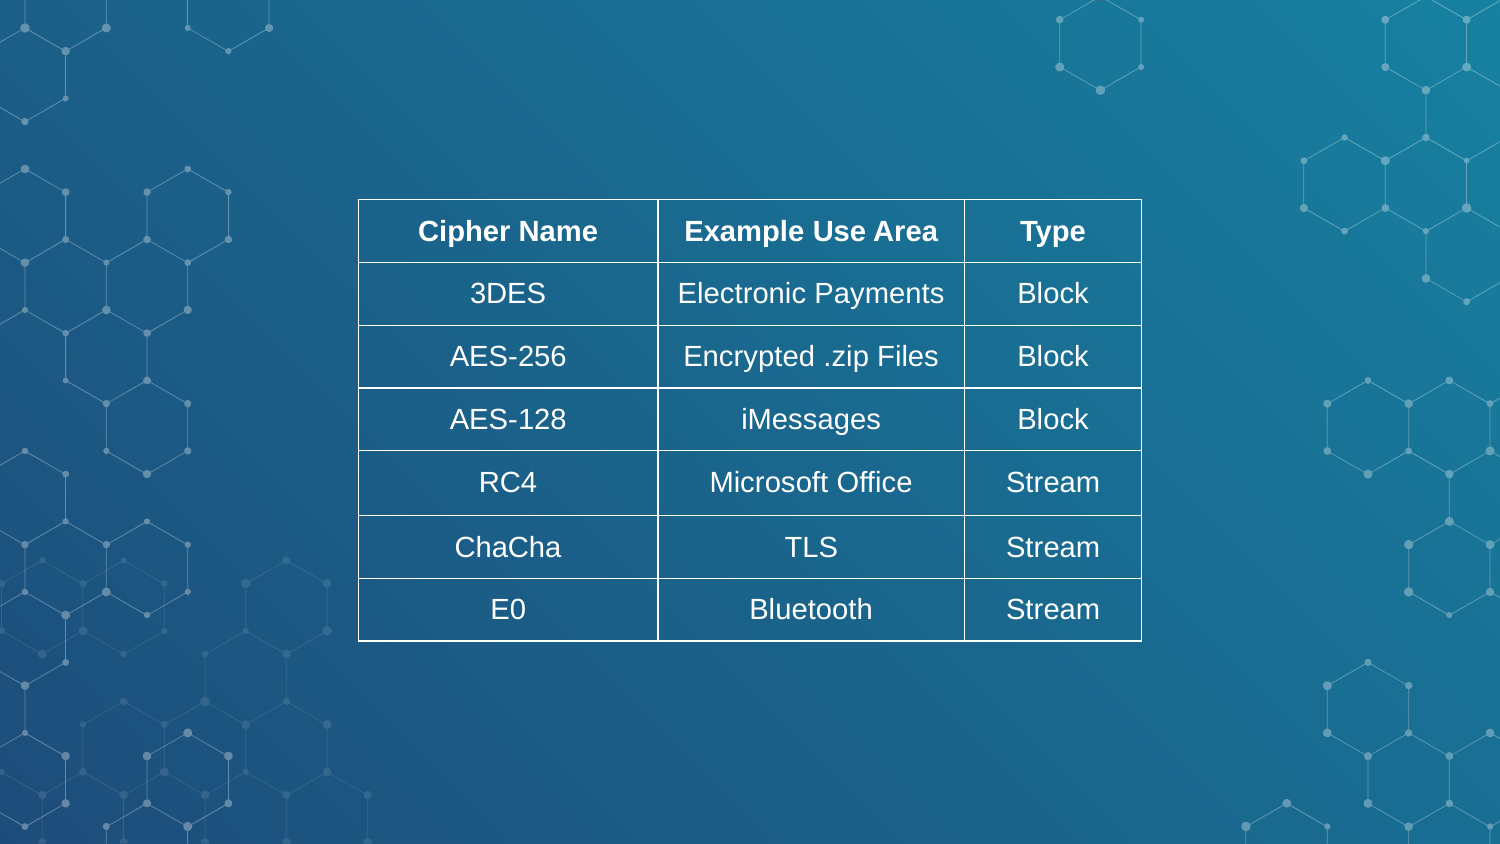

| Cipher Name | Example Use Area | Type |
| --- | --- | --- |
| 3DES | Electronic Payments | Block |
| AES-256 | Encrypted .zip Files | Block |
| AES-128 | iMessages | Block |
| RC4 | Microsoft Office | Stream |
| ChaCha | TLS | Stream |
| E0 | Bluetooth | Stream |